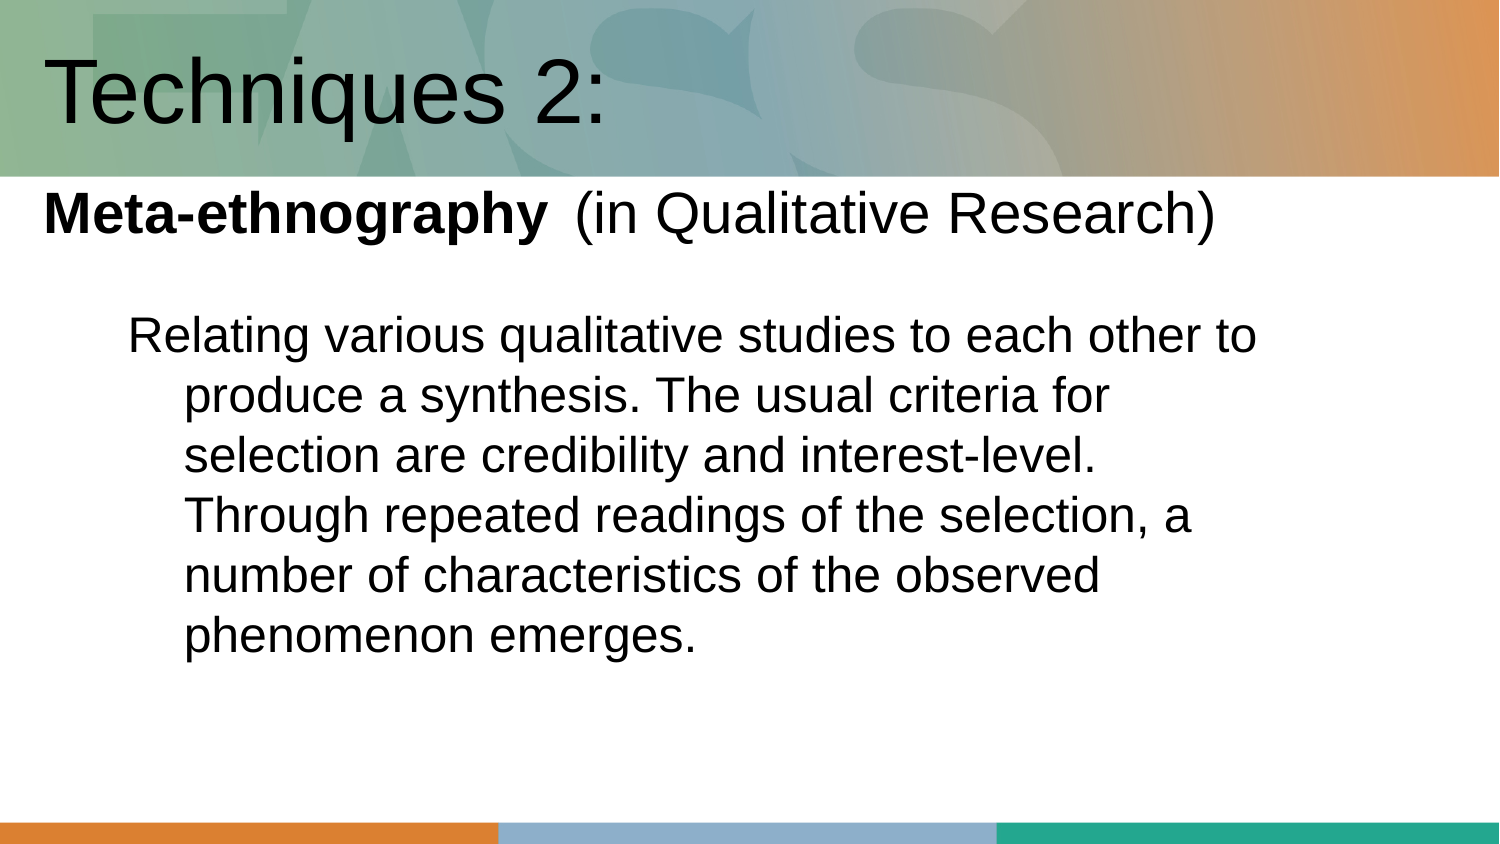

# Techniques 2: Meta-ethnography (in Qualitative Research)

Relating various qualitative studies to each other to produce a synthesis. The usual criteria for selection are credibility and interest-level. Through repeated readings of the selection, a number of characteristics of the observed phenomenon emerges.